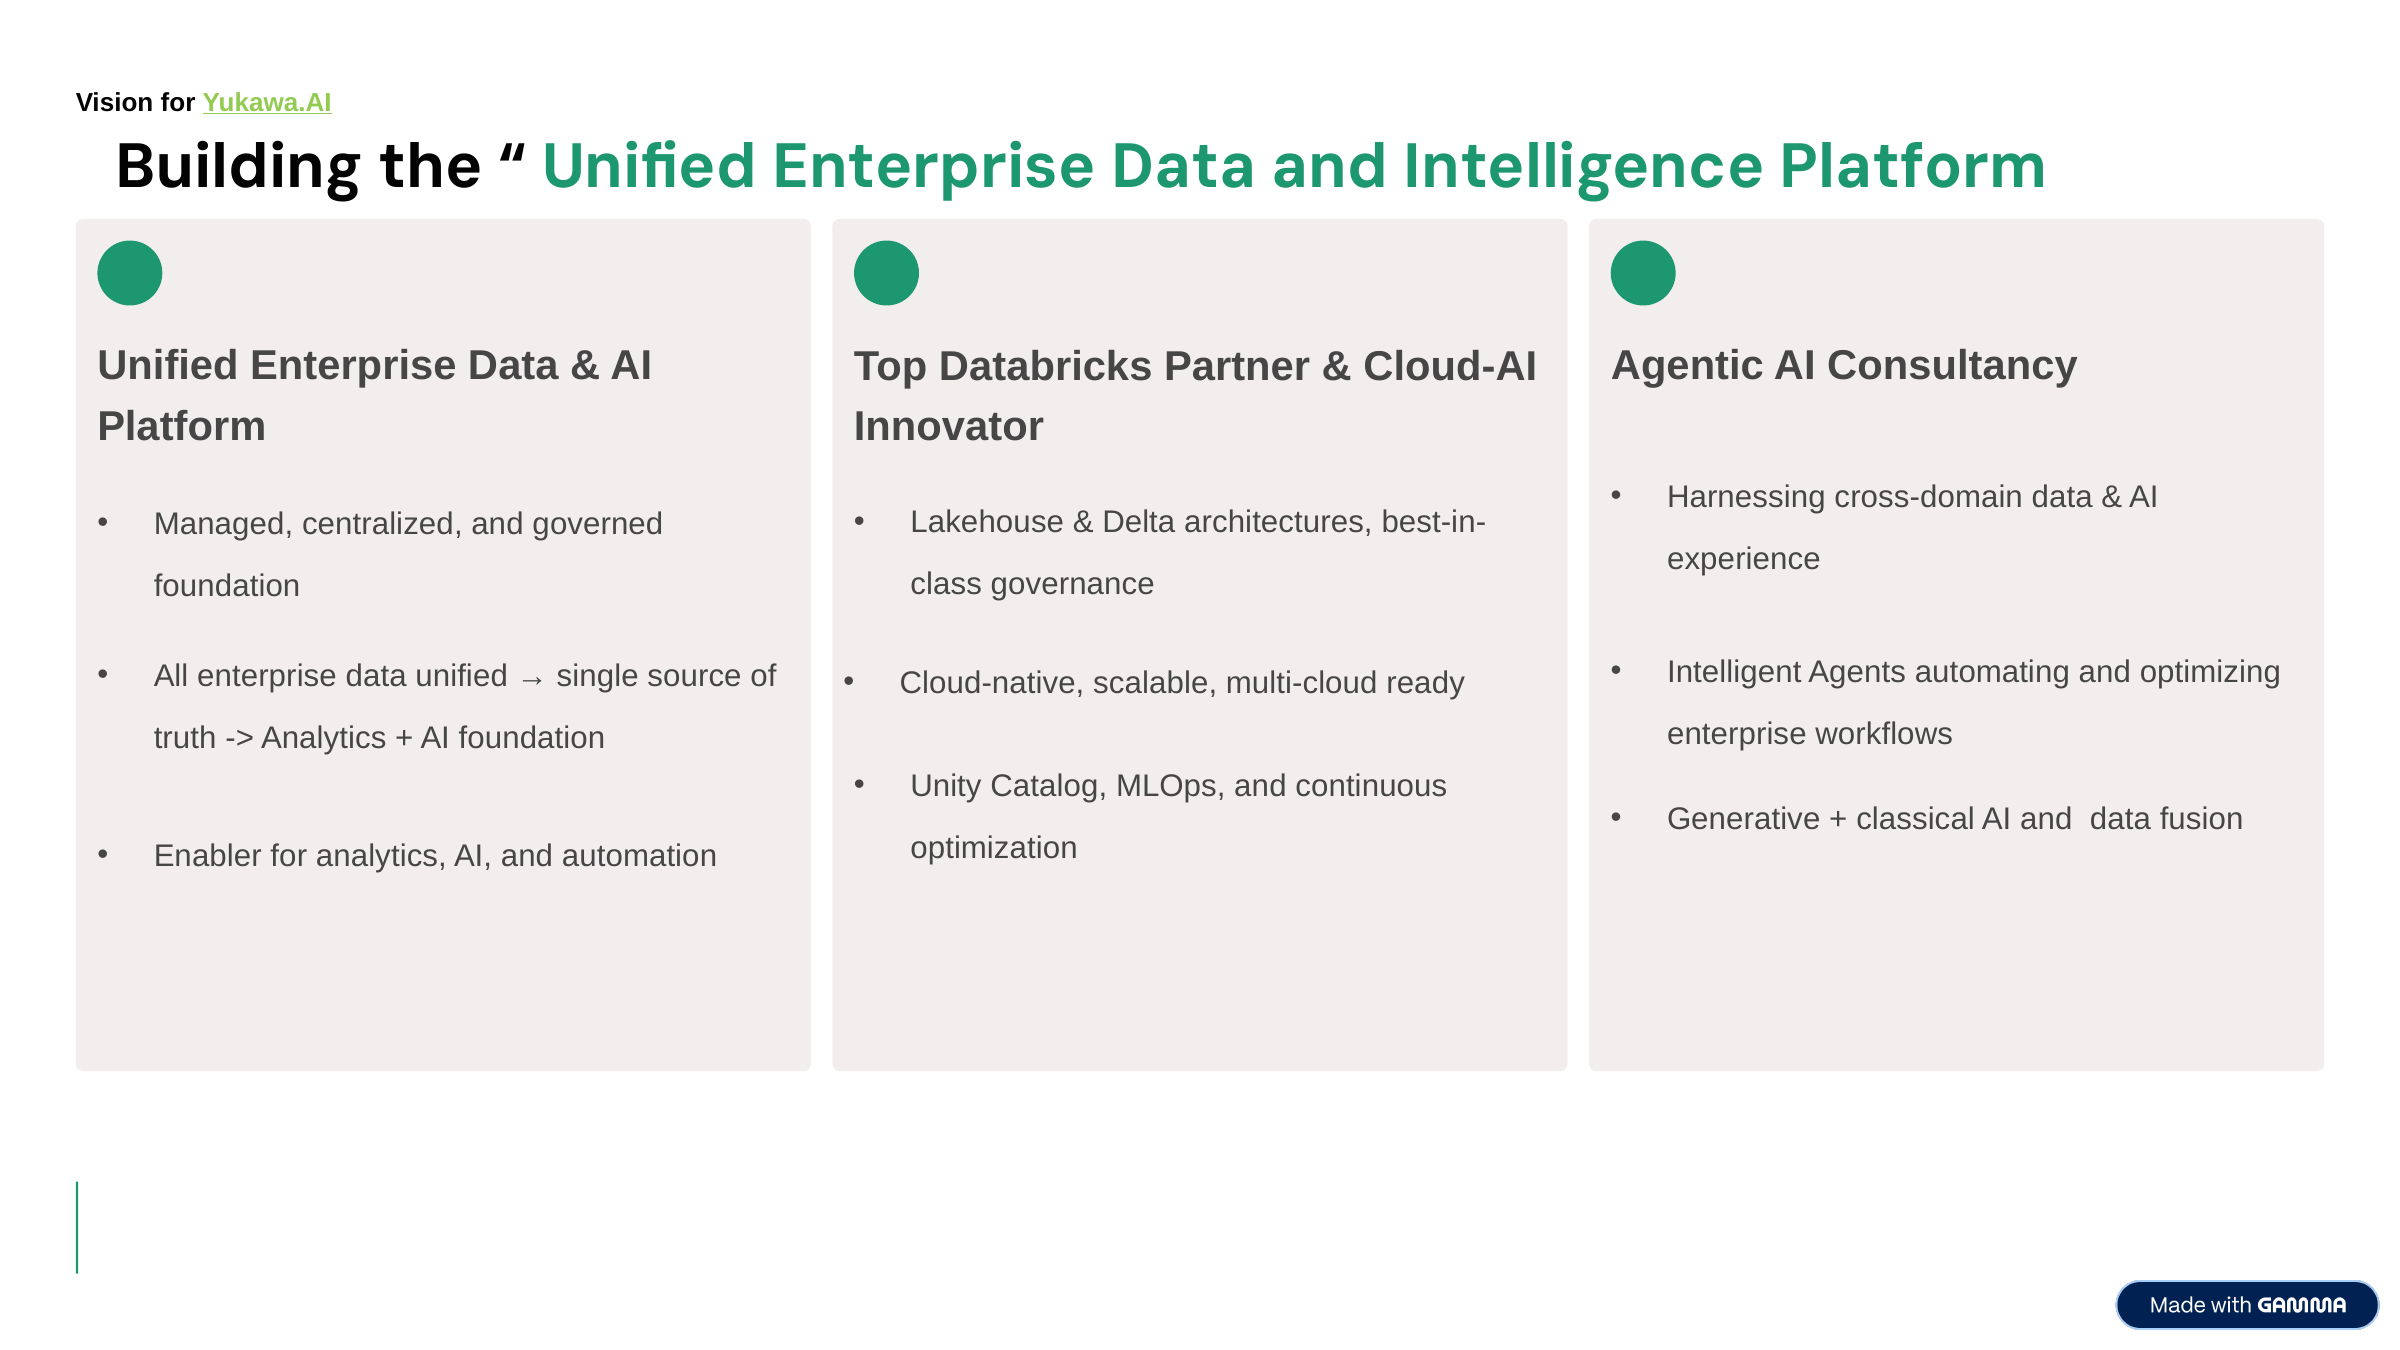

Vision for Yukawa.AI
Building the “ Unified Enterprise Data and Intelligence Platform

Unified Enterprise Data & AI Platform
Agentic AI Consultancy
Top Databricks Partner & Cloud-AI Innovator
Harnessing cross-domain data & AI experience
Lakehouse & Delta architectures, best-in-class governance
Managed, centralized, and governed foundation
Intelligent Agents automating and optimizing enterprise workflows
All enterprise data unified → single source of truth -> Analytics + AI foundation
Cloud-native, scalable, multi-cloud ready
Unity Catalog, MLOps, and continuous optimization
Generative + classical AI and  data fusion
Enabler for analytics, AI, and automation